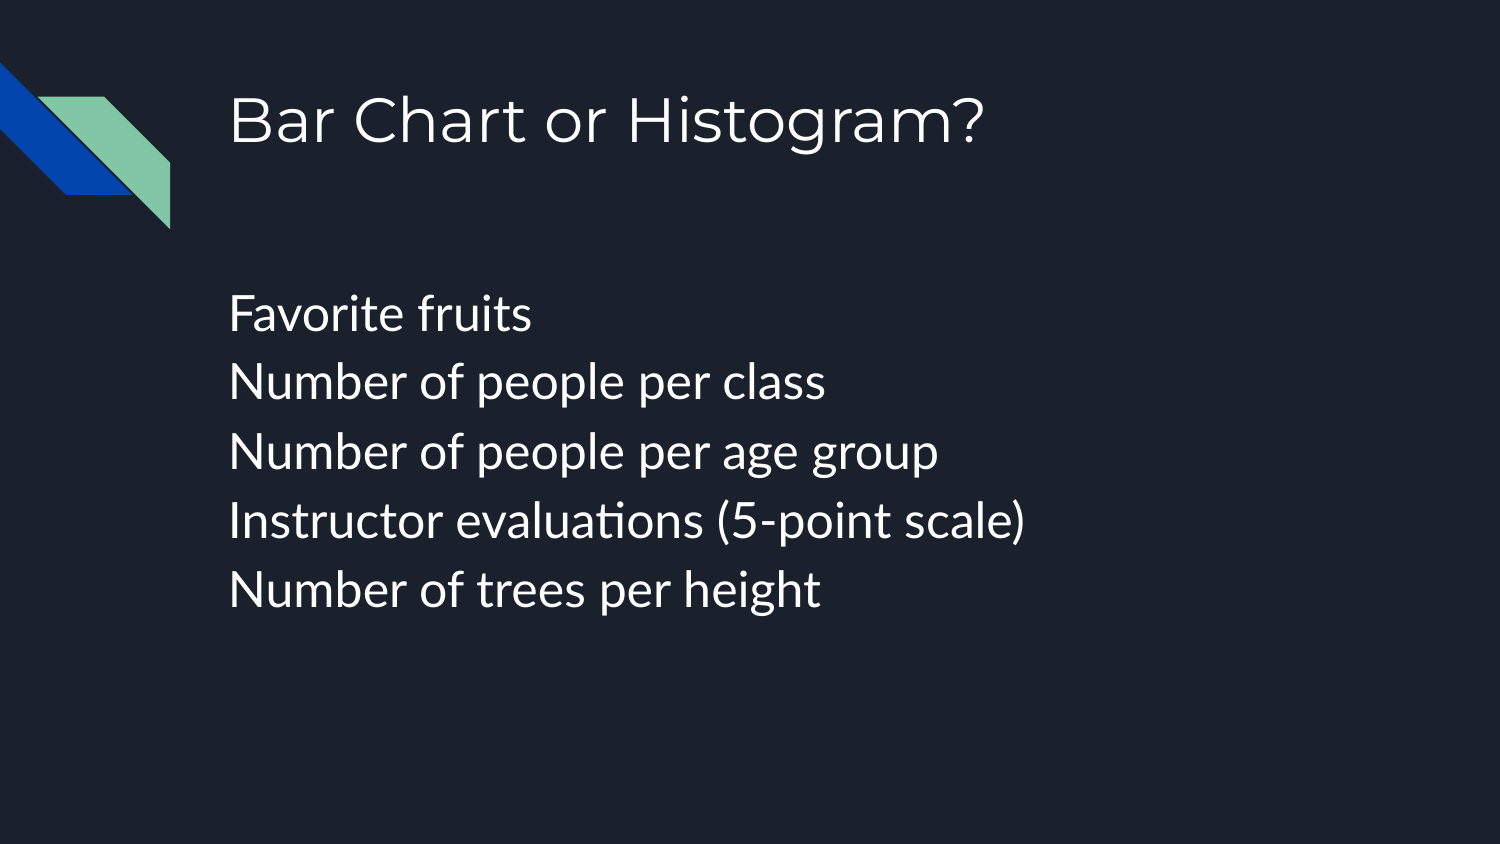

# Bar Chart or Histogram?
Favorite fruits
Number of people per class
Number of people per age group
Instructor evaluations (5-point scale)
Number of trees per height